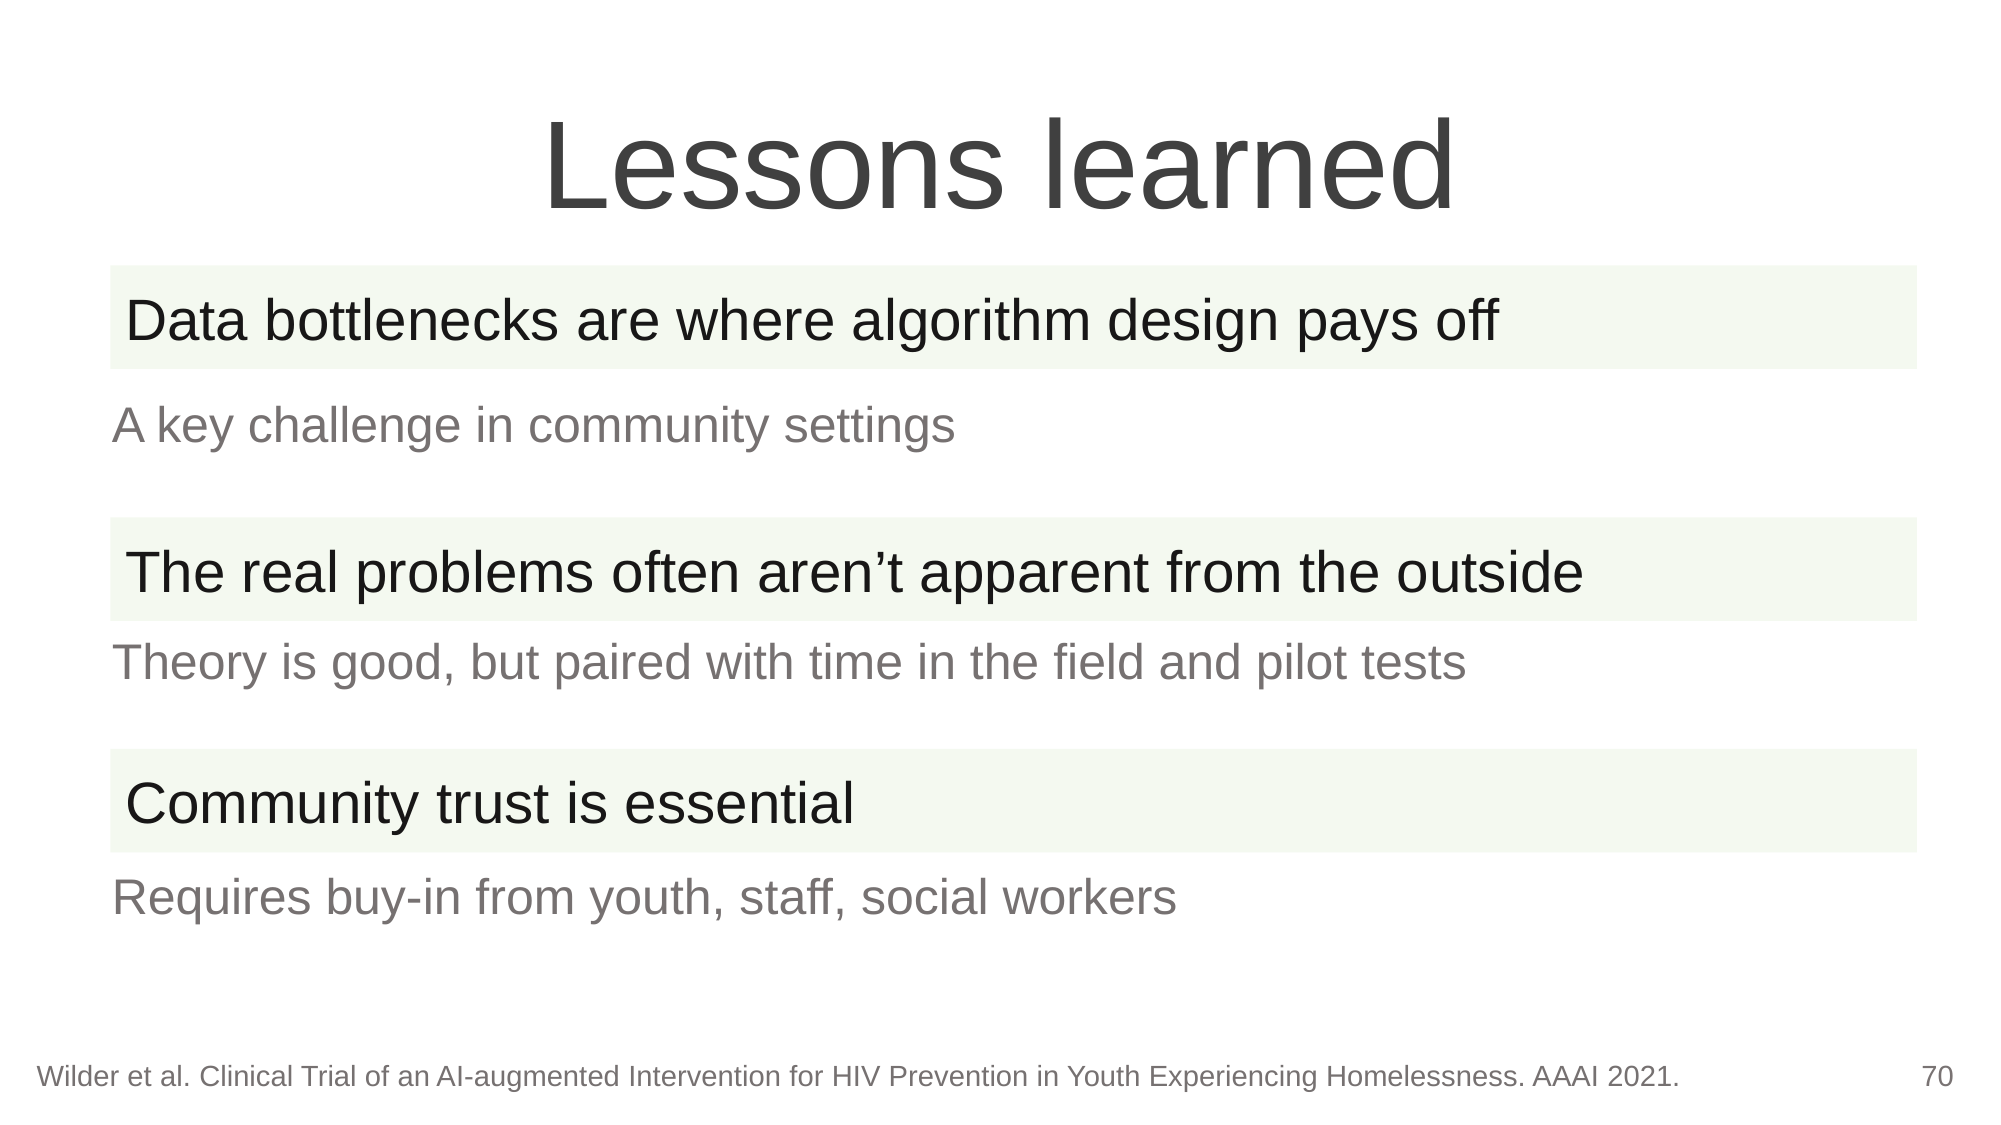

# Lessons learned
Data bottlenecks are where algorithm design pays off
A key challenge in community settings
The real problems often aren’t apparent from the outside
Theory is good, but paired with time in the field and pilot tests
Community trust is essential
Requires buy-in from youth, staff, social workers
70
Wilder et al. Clinical Trial of an AI-augmented Intervention for HIV Prevention in Youth Experiencing Homelessness. AAAI 2021.